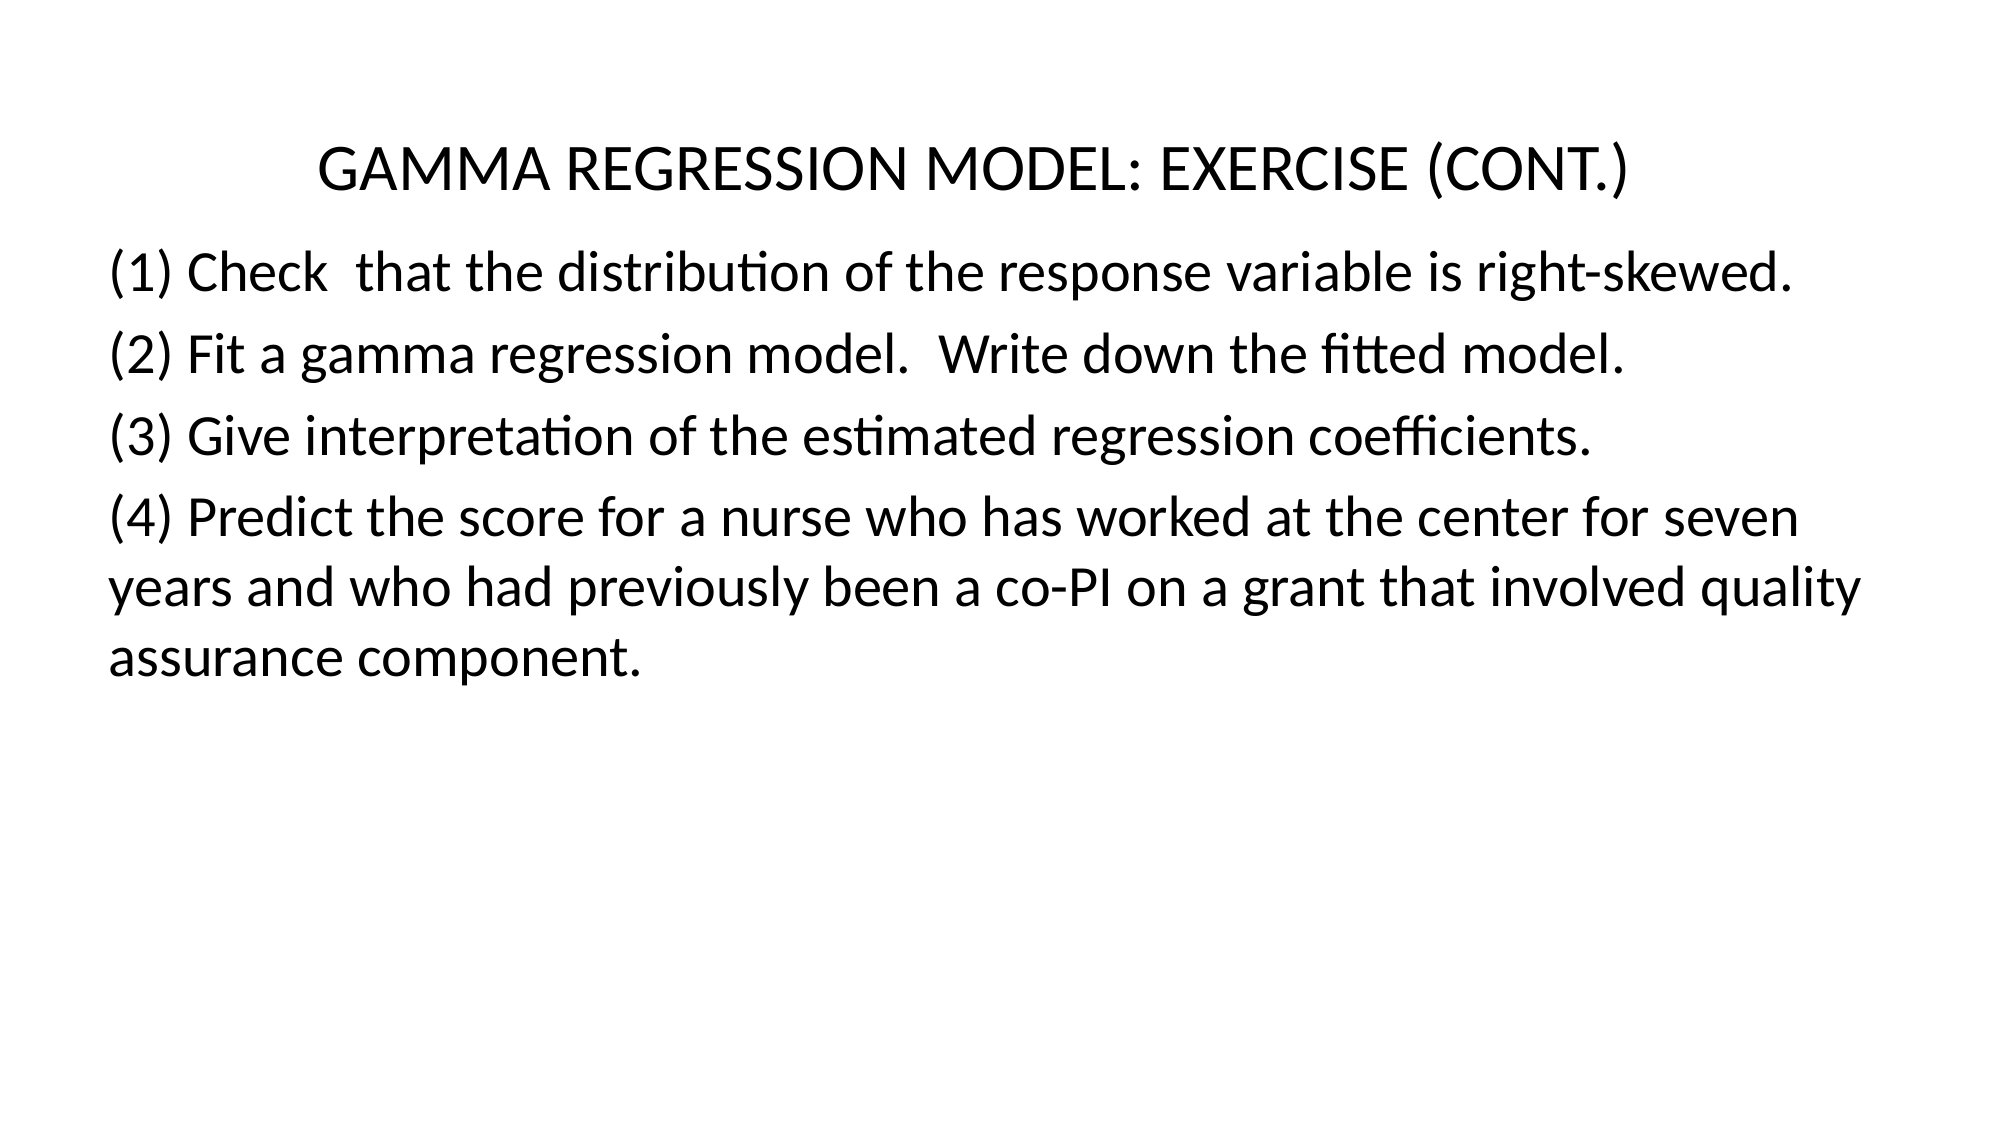

GAMMA REGRESSION MODEL: EXERCISE (cont.)
(1) Check  that the distribution of the response variable is right-skewed.
(2) Fit a gamma regression model.  Write down the fitted model.
(3) Give interpretation of the estimated regression coefficients.
(4) Predict the score for a nurse who has worked at the center for seven years and who had previously been a co-PI on a grant that involved quality assurance component.
25